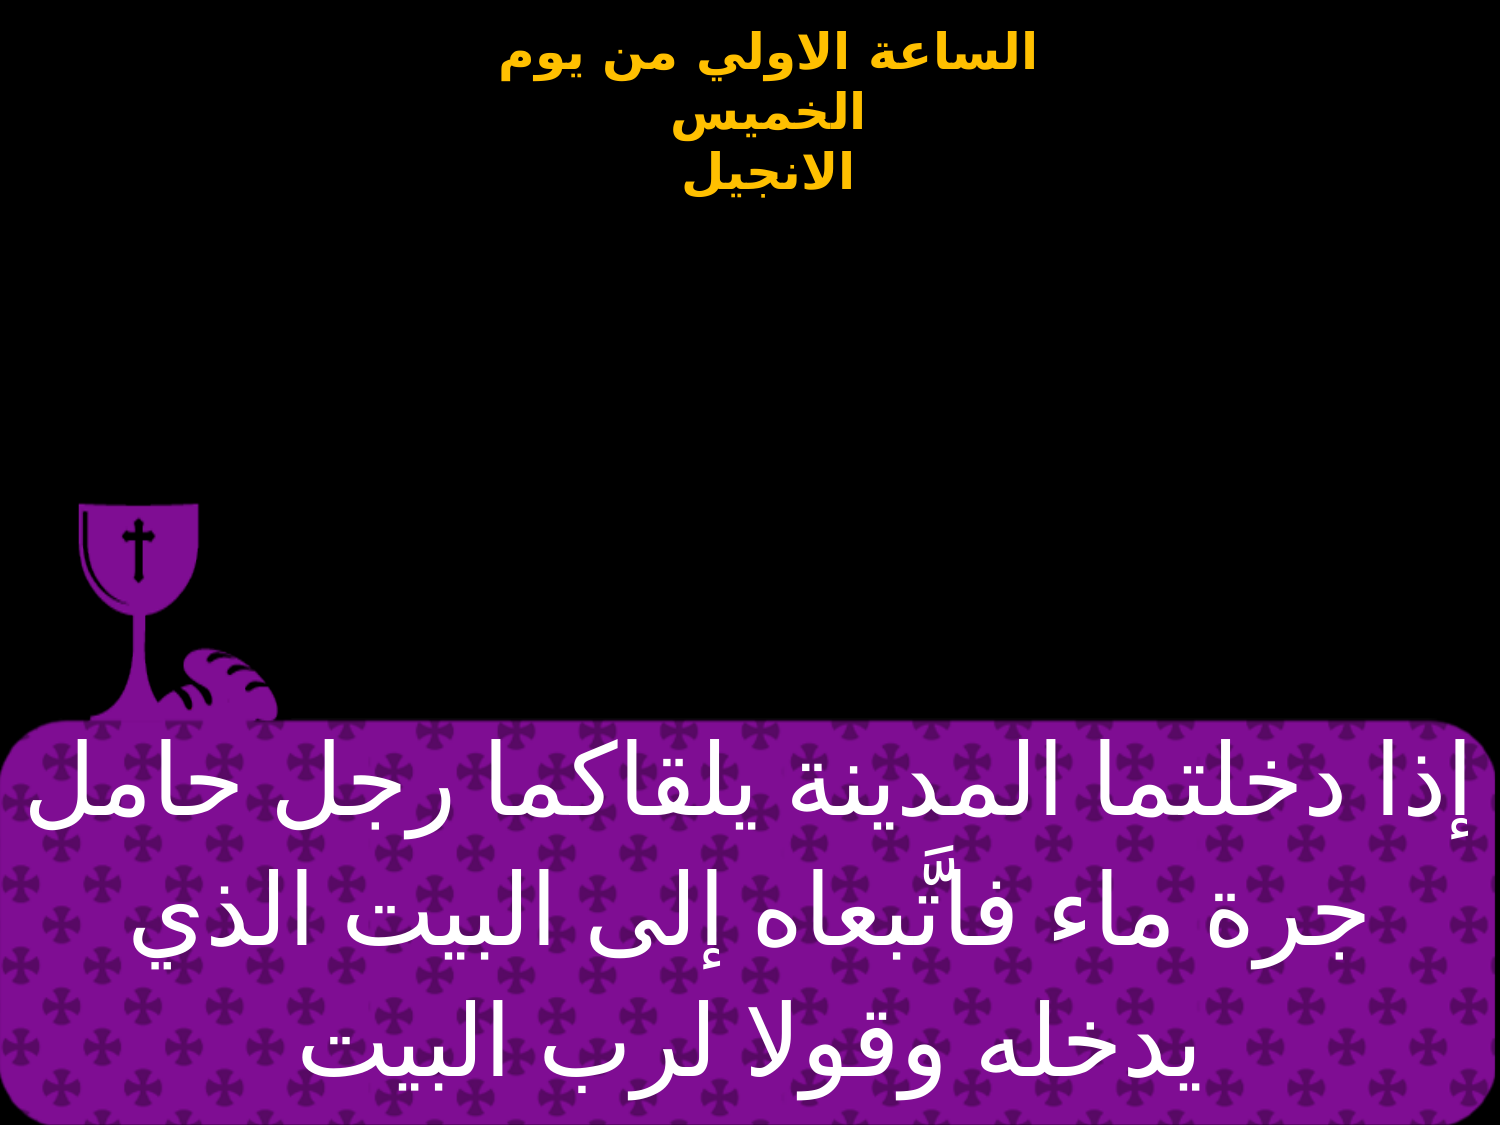

| إذا دخلتما المدينة يلقاكما رجل حامل جرة ماء فاتَّبعاه إلى البيت الذي يدخله وقولا لرب البيت |
| --- |